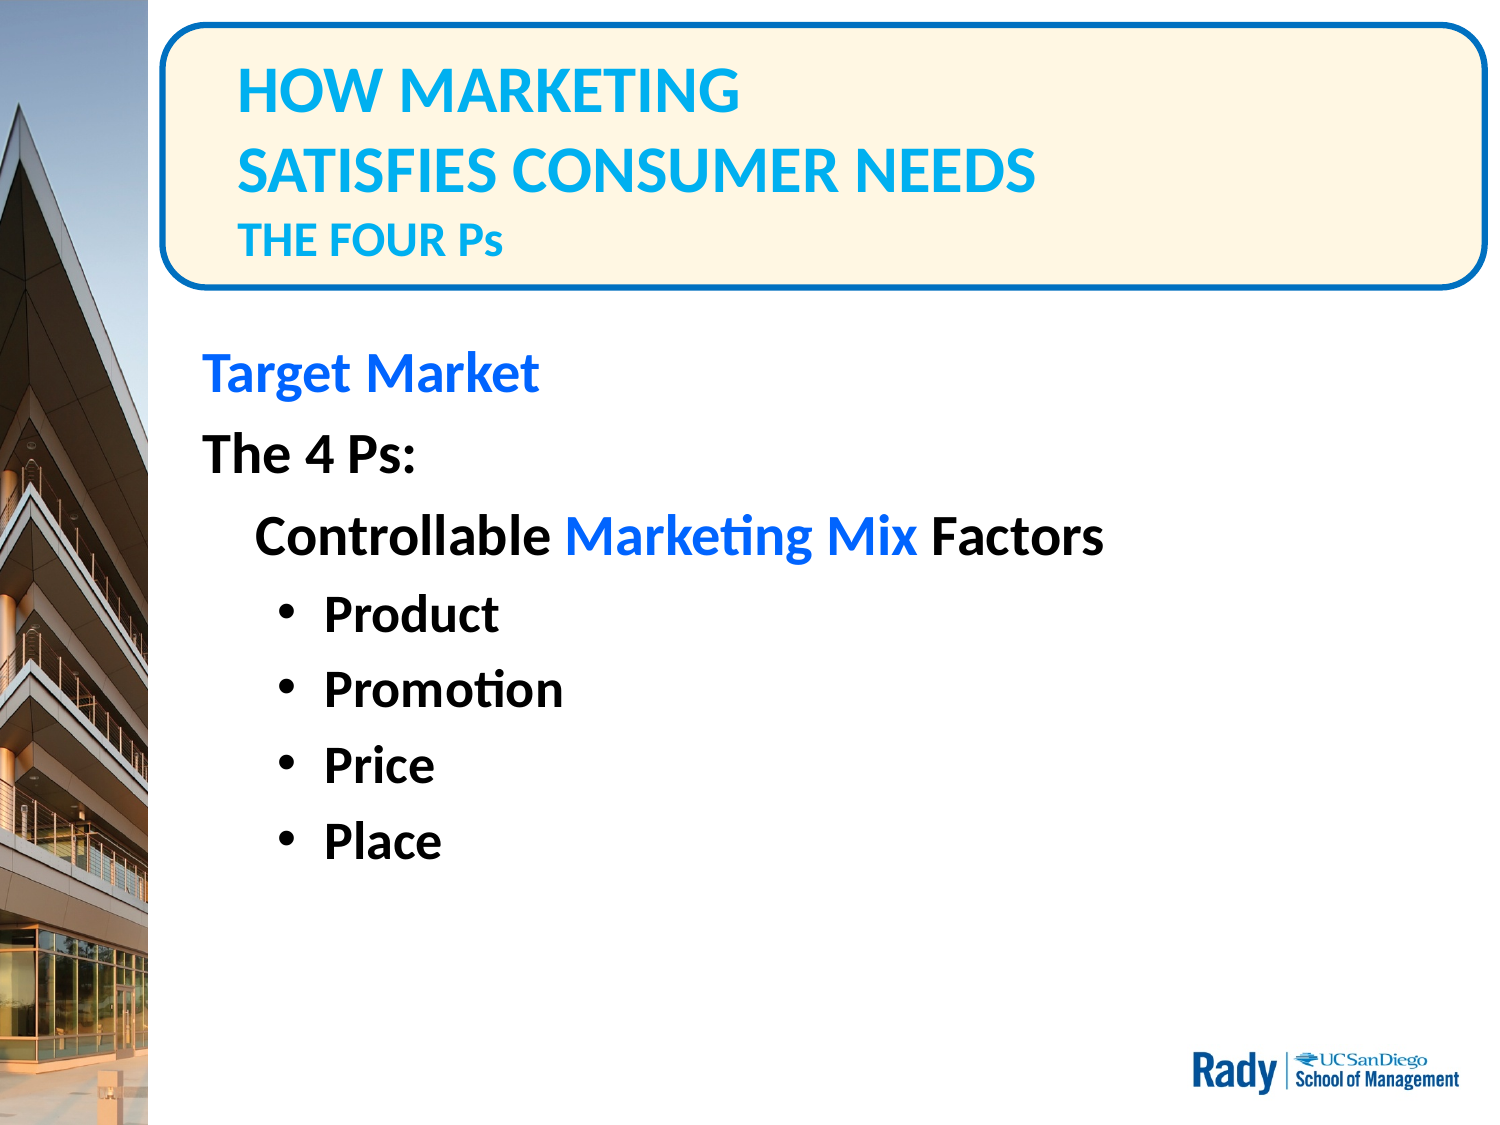

# HOW MARKETING SATISFIES CONSUMER NEEDS THE FOUR Ps
Target Market
The 4 Ps:
    Controllable Marketing Mix Factors
Product
Promotion
Price
Place